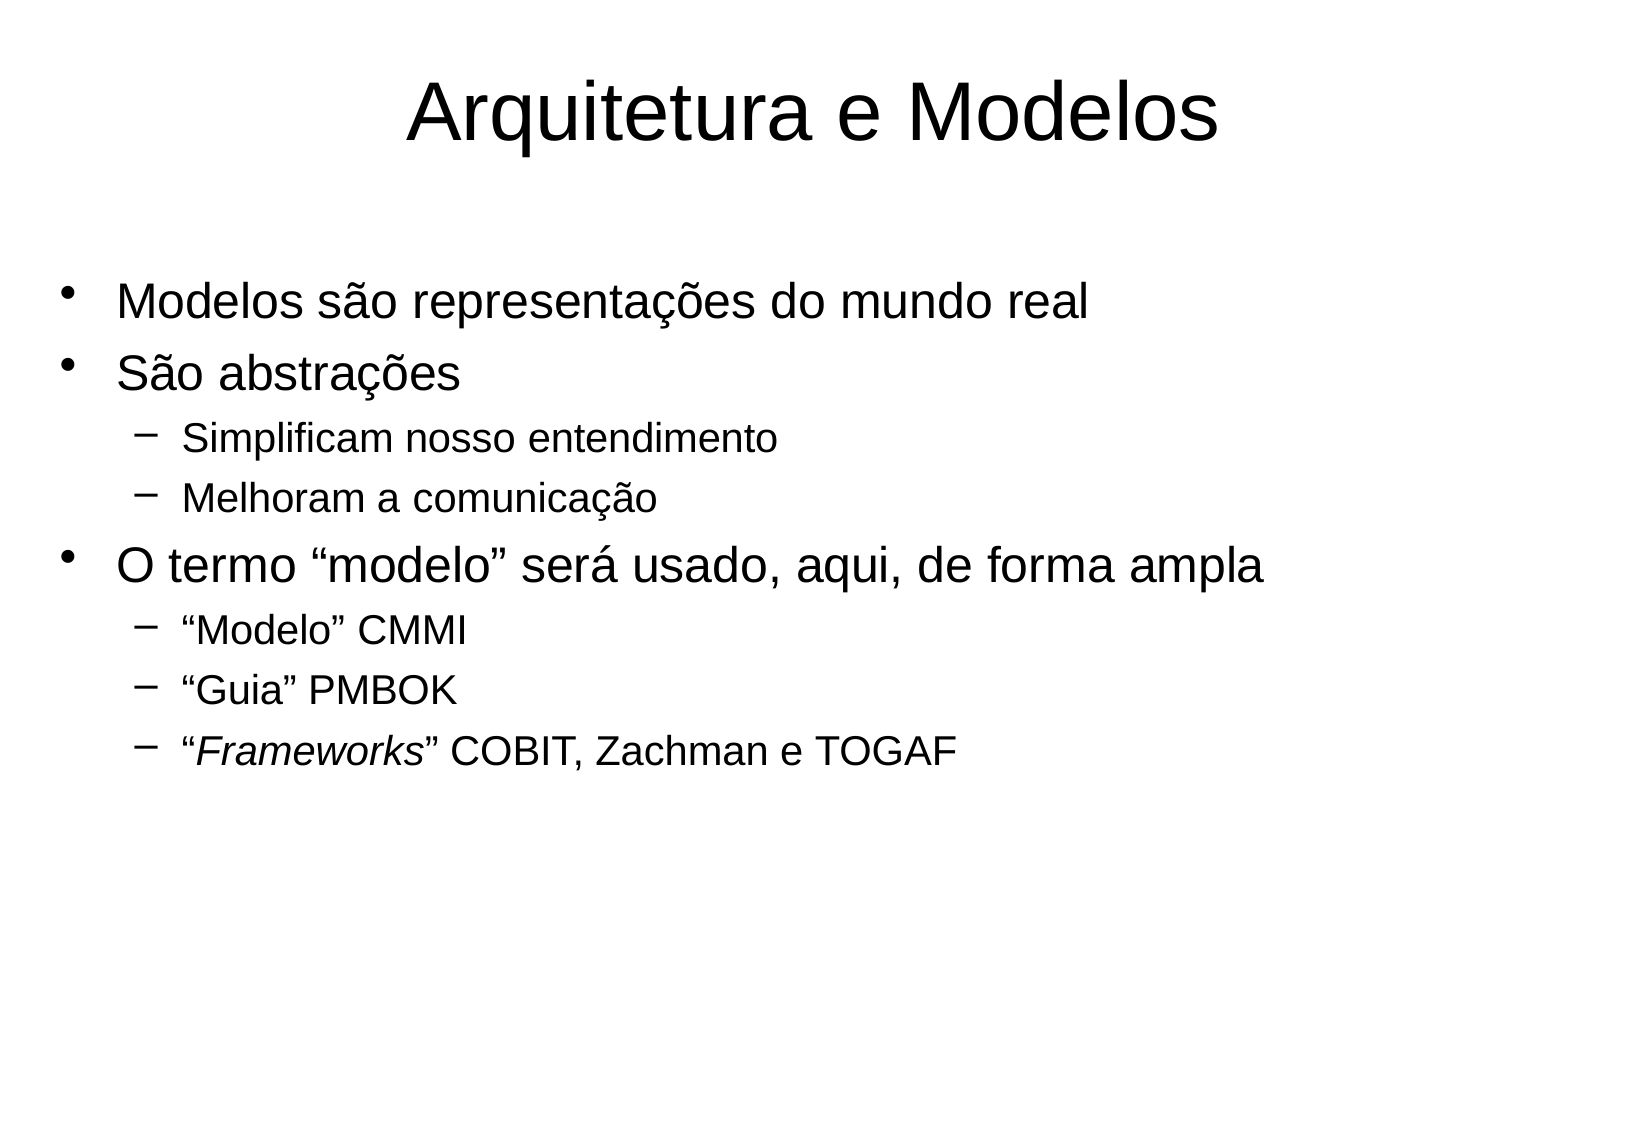

# Arquitetura e Modelos
Modelos são representações do mundo real
São abstrações
Simplificam nosso entendimento
Melhoram a comunicação
O termo “modelo” será usado, aqui, de forma ampla
“Modelo” CMMI
“Guia” PMBOK
“Frameworks” COBIT, Zachman e TOGAF